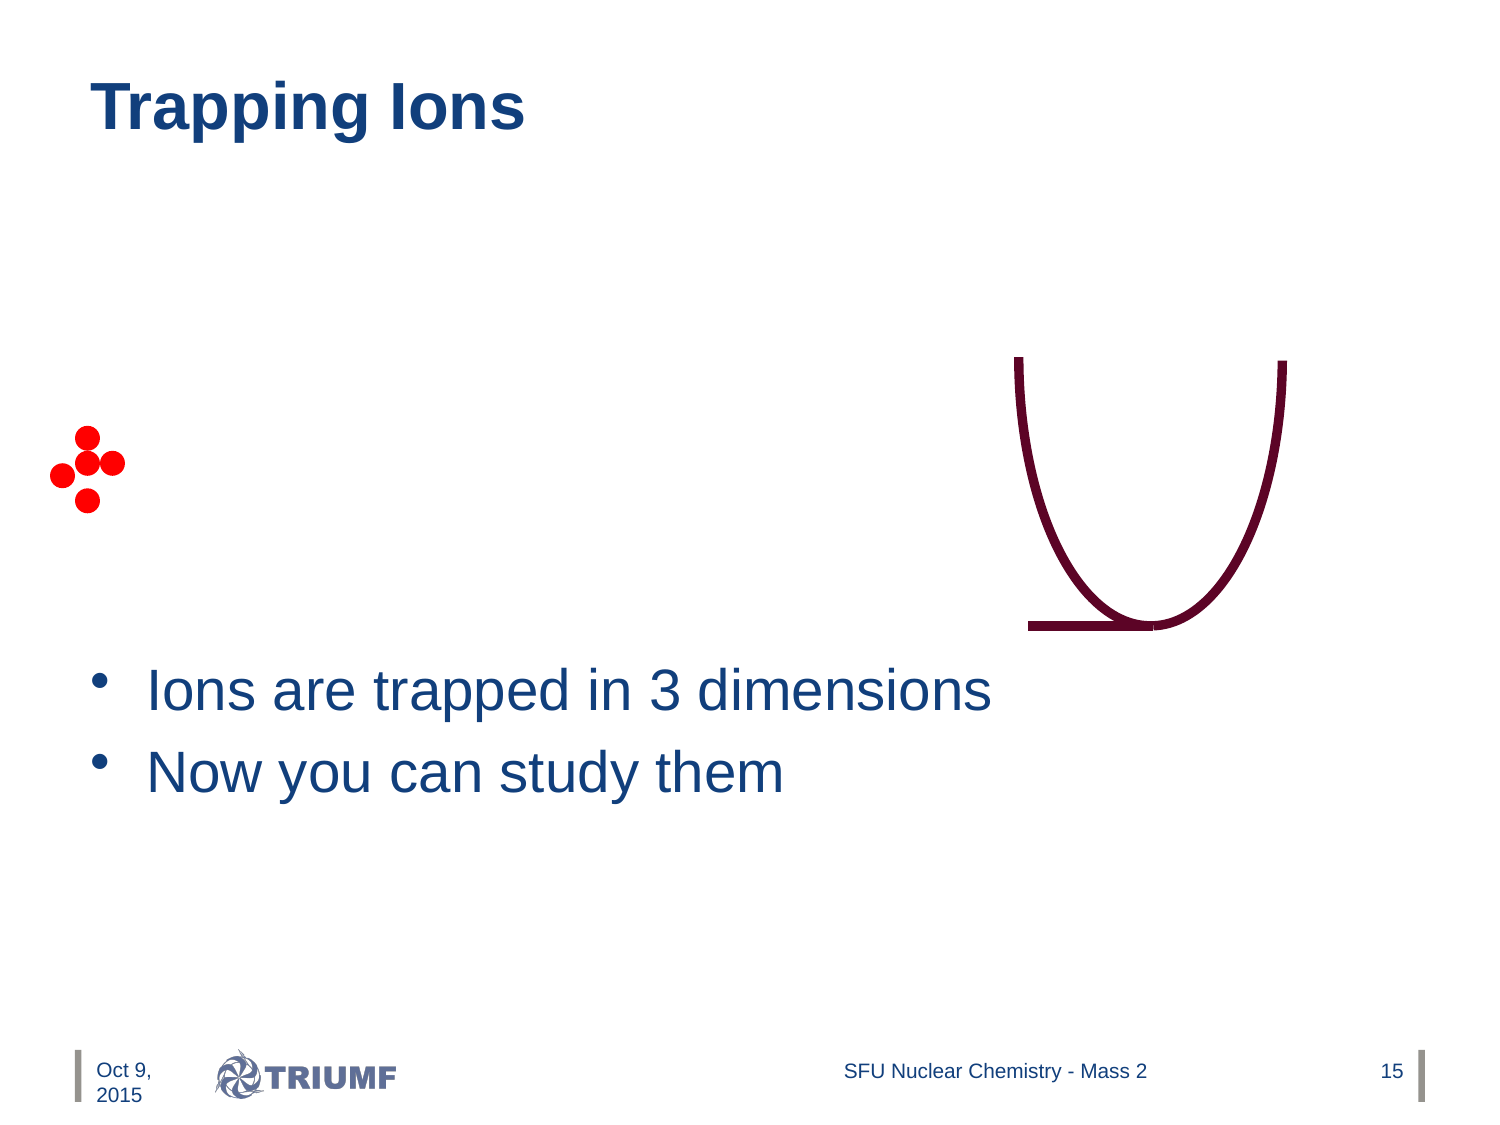

# Trapping Ions

Ions are trapped in 3 dimensions
Now you can study them
Oct 9, 2015
SFU Nuclear Chemistry - Mass 2
15